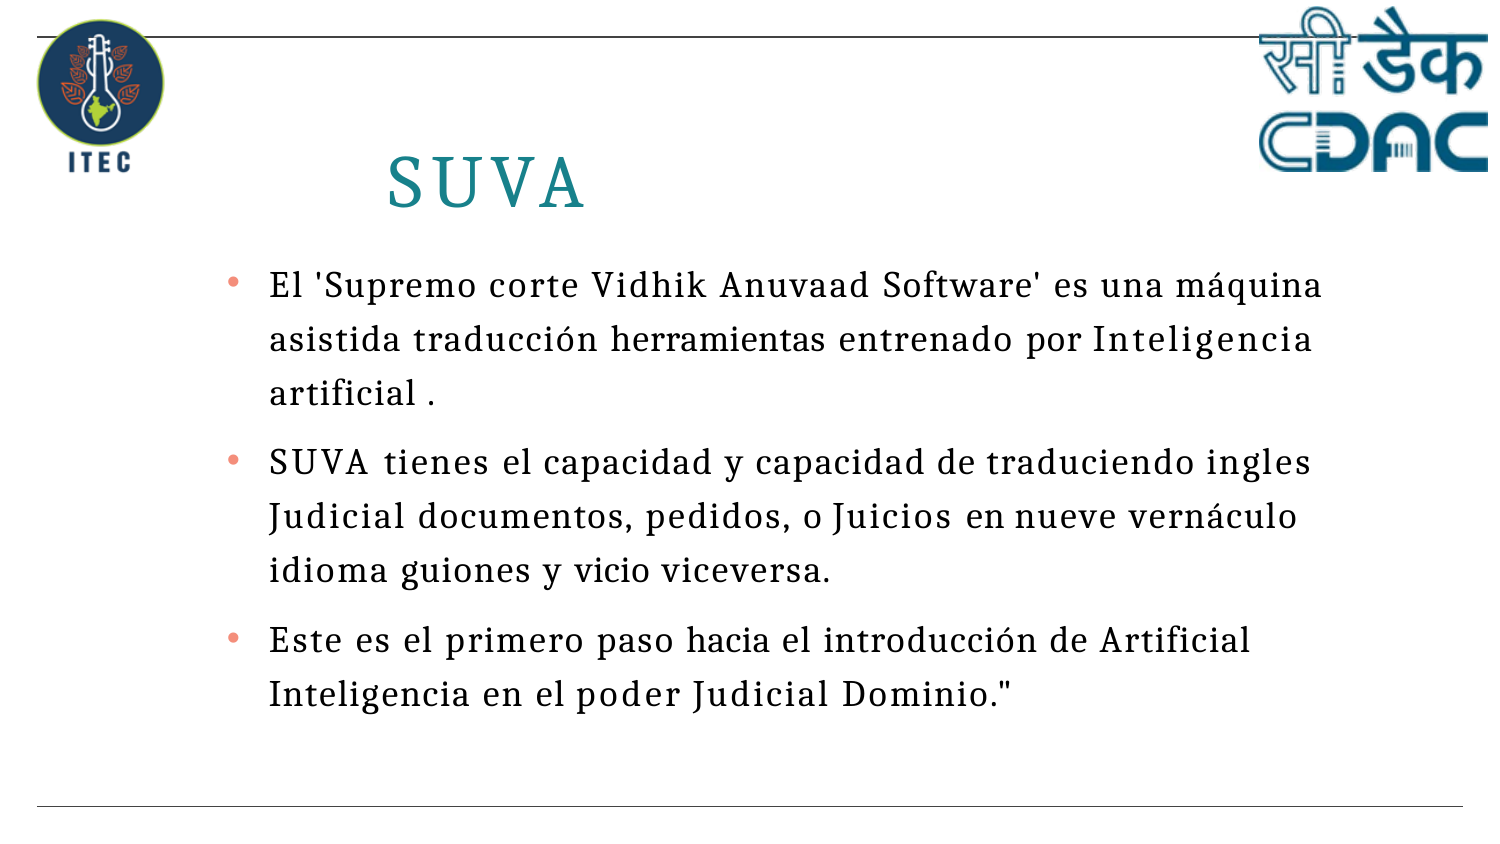

# SUVA
El 'Supremo corte Vidhik Anuvaad Software' es​ una máquina asistida traducción herramientas entrenado por Inteligencia artificial .
SUVA tienes el capacidad y capacidad de traduciendo ingles Judicial documentos, pedidos, o Juicios en nueve vernáculo idioma guiones y vicio viceversa.
Este es el primero paso hacia el introducción de Artificial
Inteligencia en el poder Judicial Dominio."